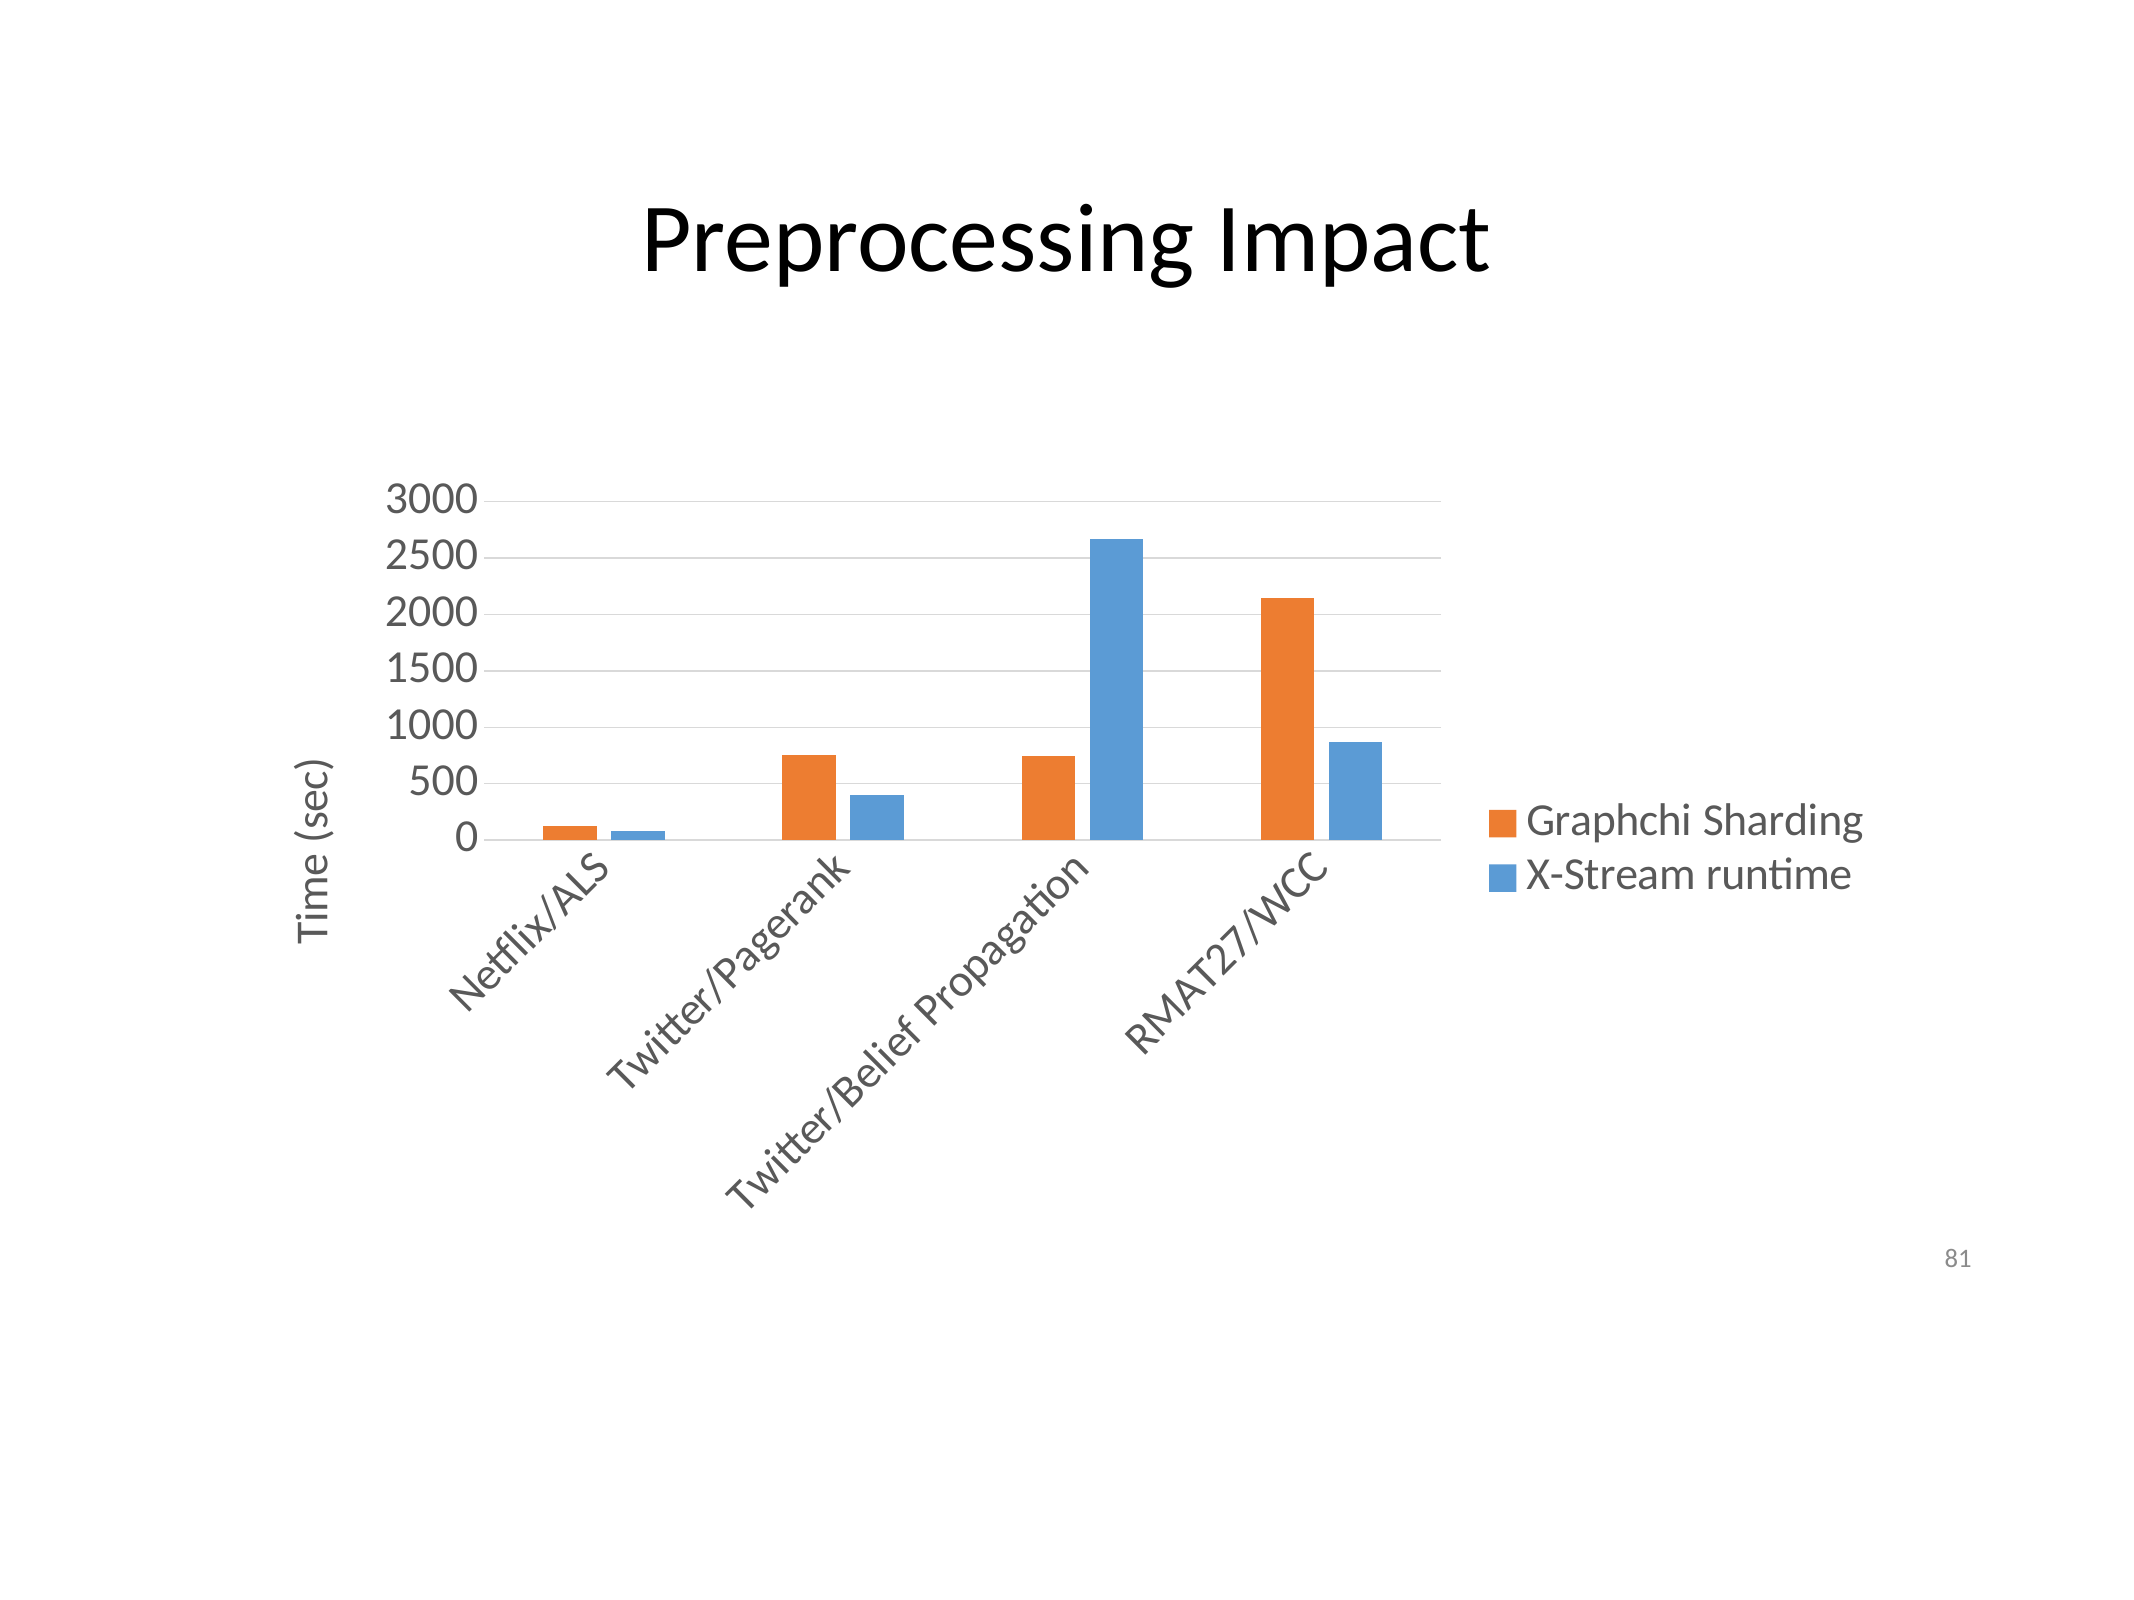

# Preprocessing Impact

### Chart

| Category |  |  |
|---|---|---|
| Netflix/ALS | 123.73 | 76.74 |
| Twitter/Pagerank | 752.3199999999994 | 397.57 |
| Twitter/Belief Propagation | 742.0 | 2665.64 |
| RMAT27/WCC | 2149.0 | 867.0 |
81